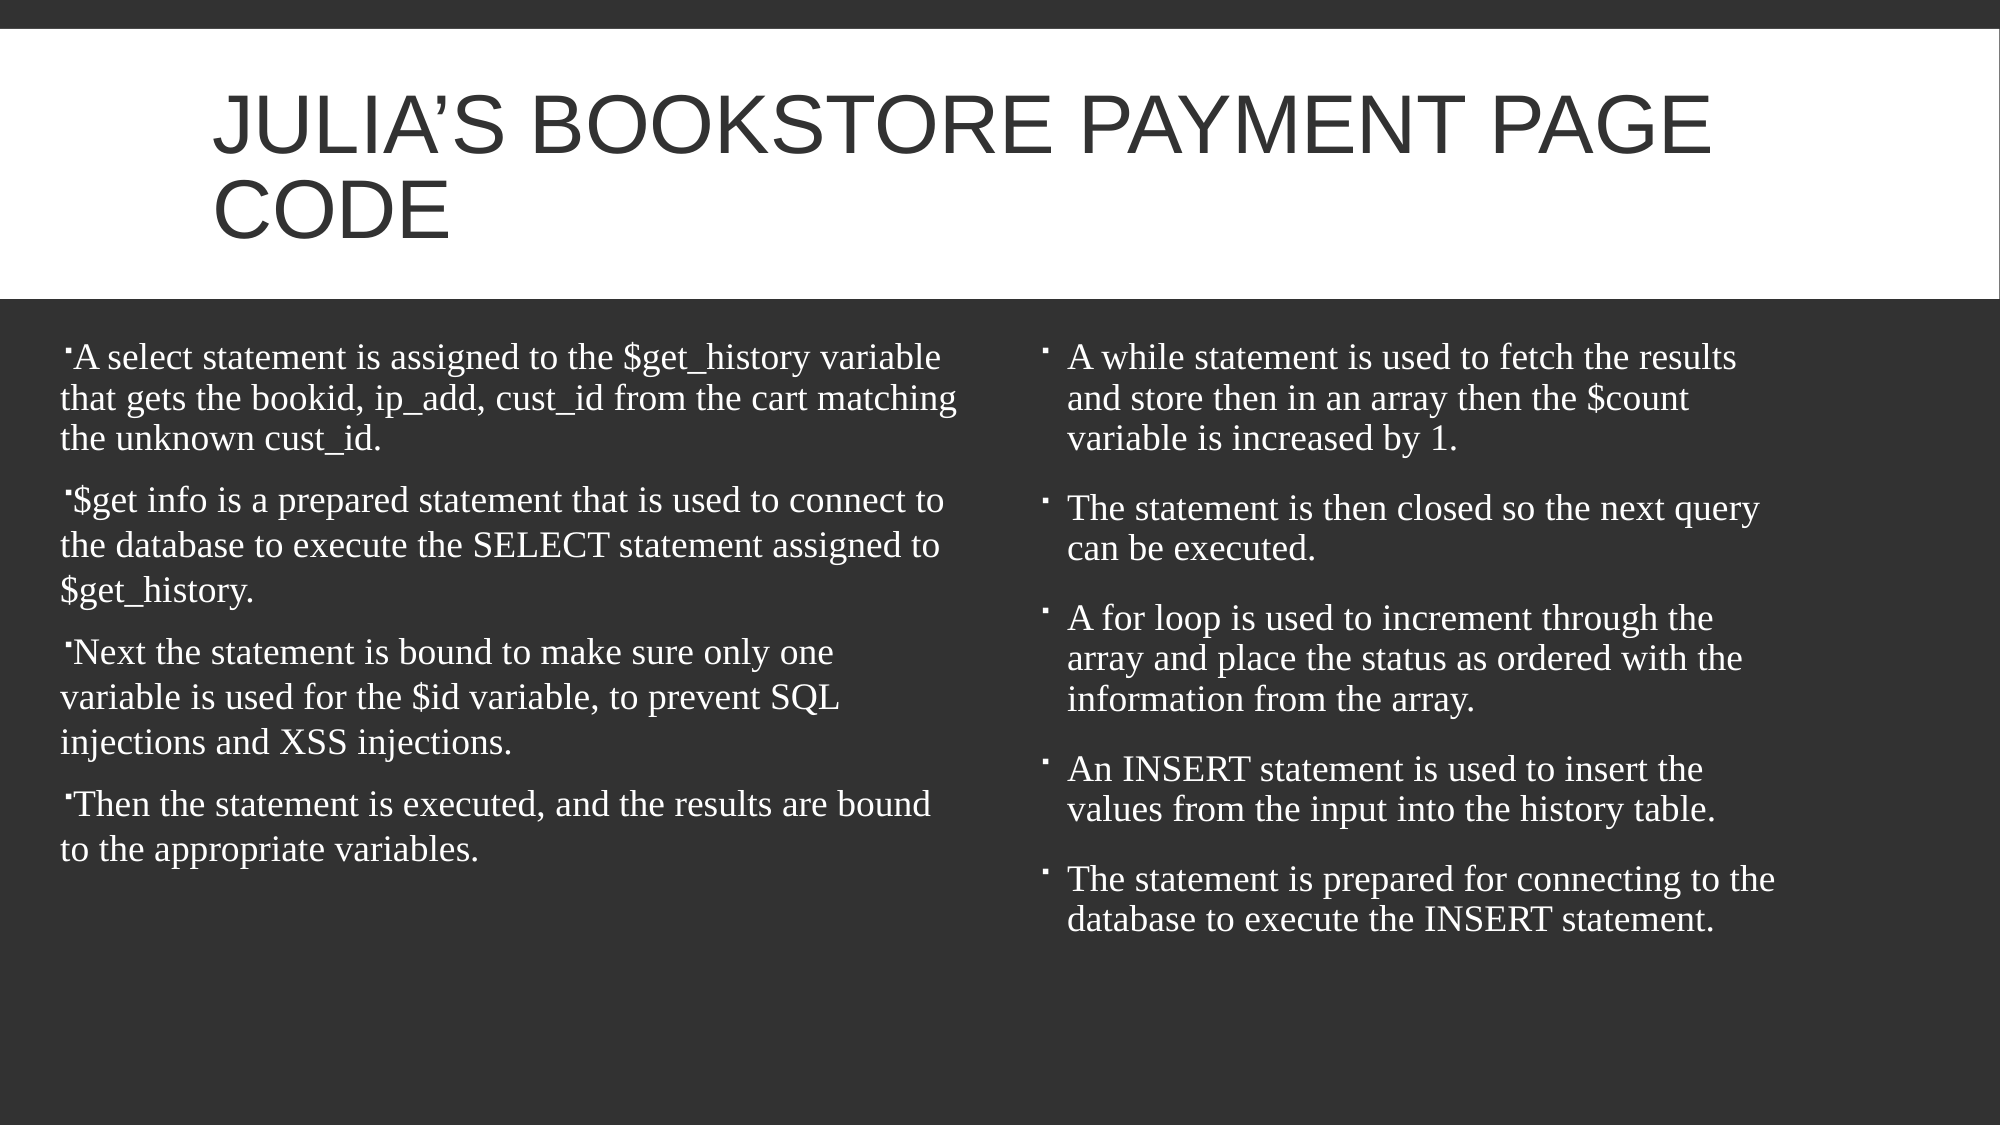

# Julia’s Bookstore Payment page Code
A select statement is assigned to the $get_history variable that gets the bookid, ip_add, cust_id from the cart matching the unknown cust_id.
$get info is a prepared statement that is used to connect to the database to execute the SELECT statement assigned to $get_history.
Next the statement is bound to make sure only one variable is used for the $id variable, to prevent SQL injections and XSS injections.
Then the statement is executed, and the results are bound to the appropriate variables.
A while statement is used to fetch the results and store then in an array then the $count variable is increased by 1.
The statement is then closed so the next query can be executed.
A for loop is used to increment through the array and place the status as ordered with the information from the array.
An INSERT statement is used to insert the values from the input into the history table.
The statement is prepared for connecting to the database to execute the INSERT statement.